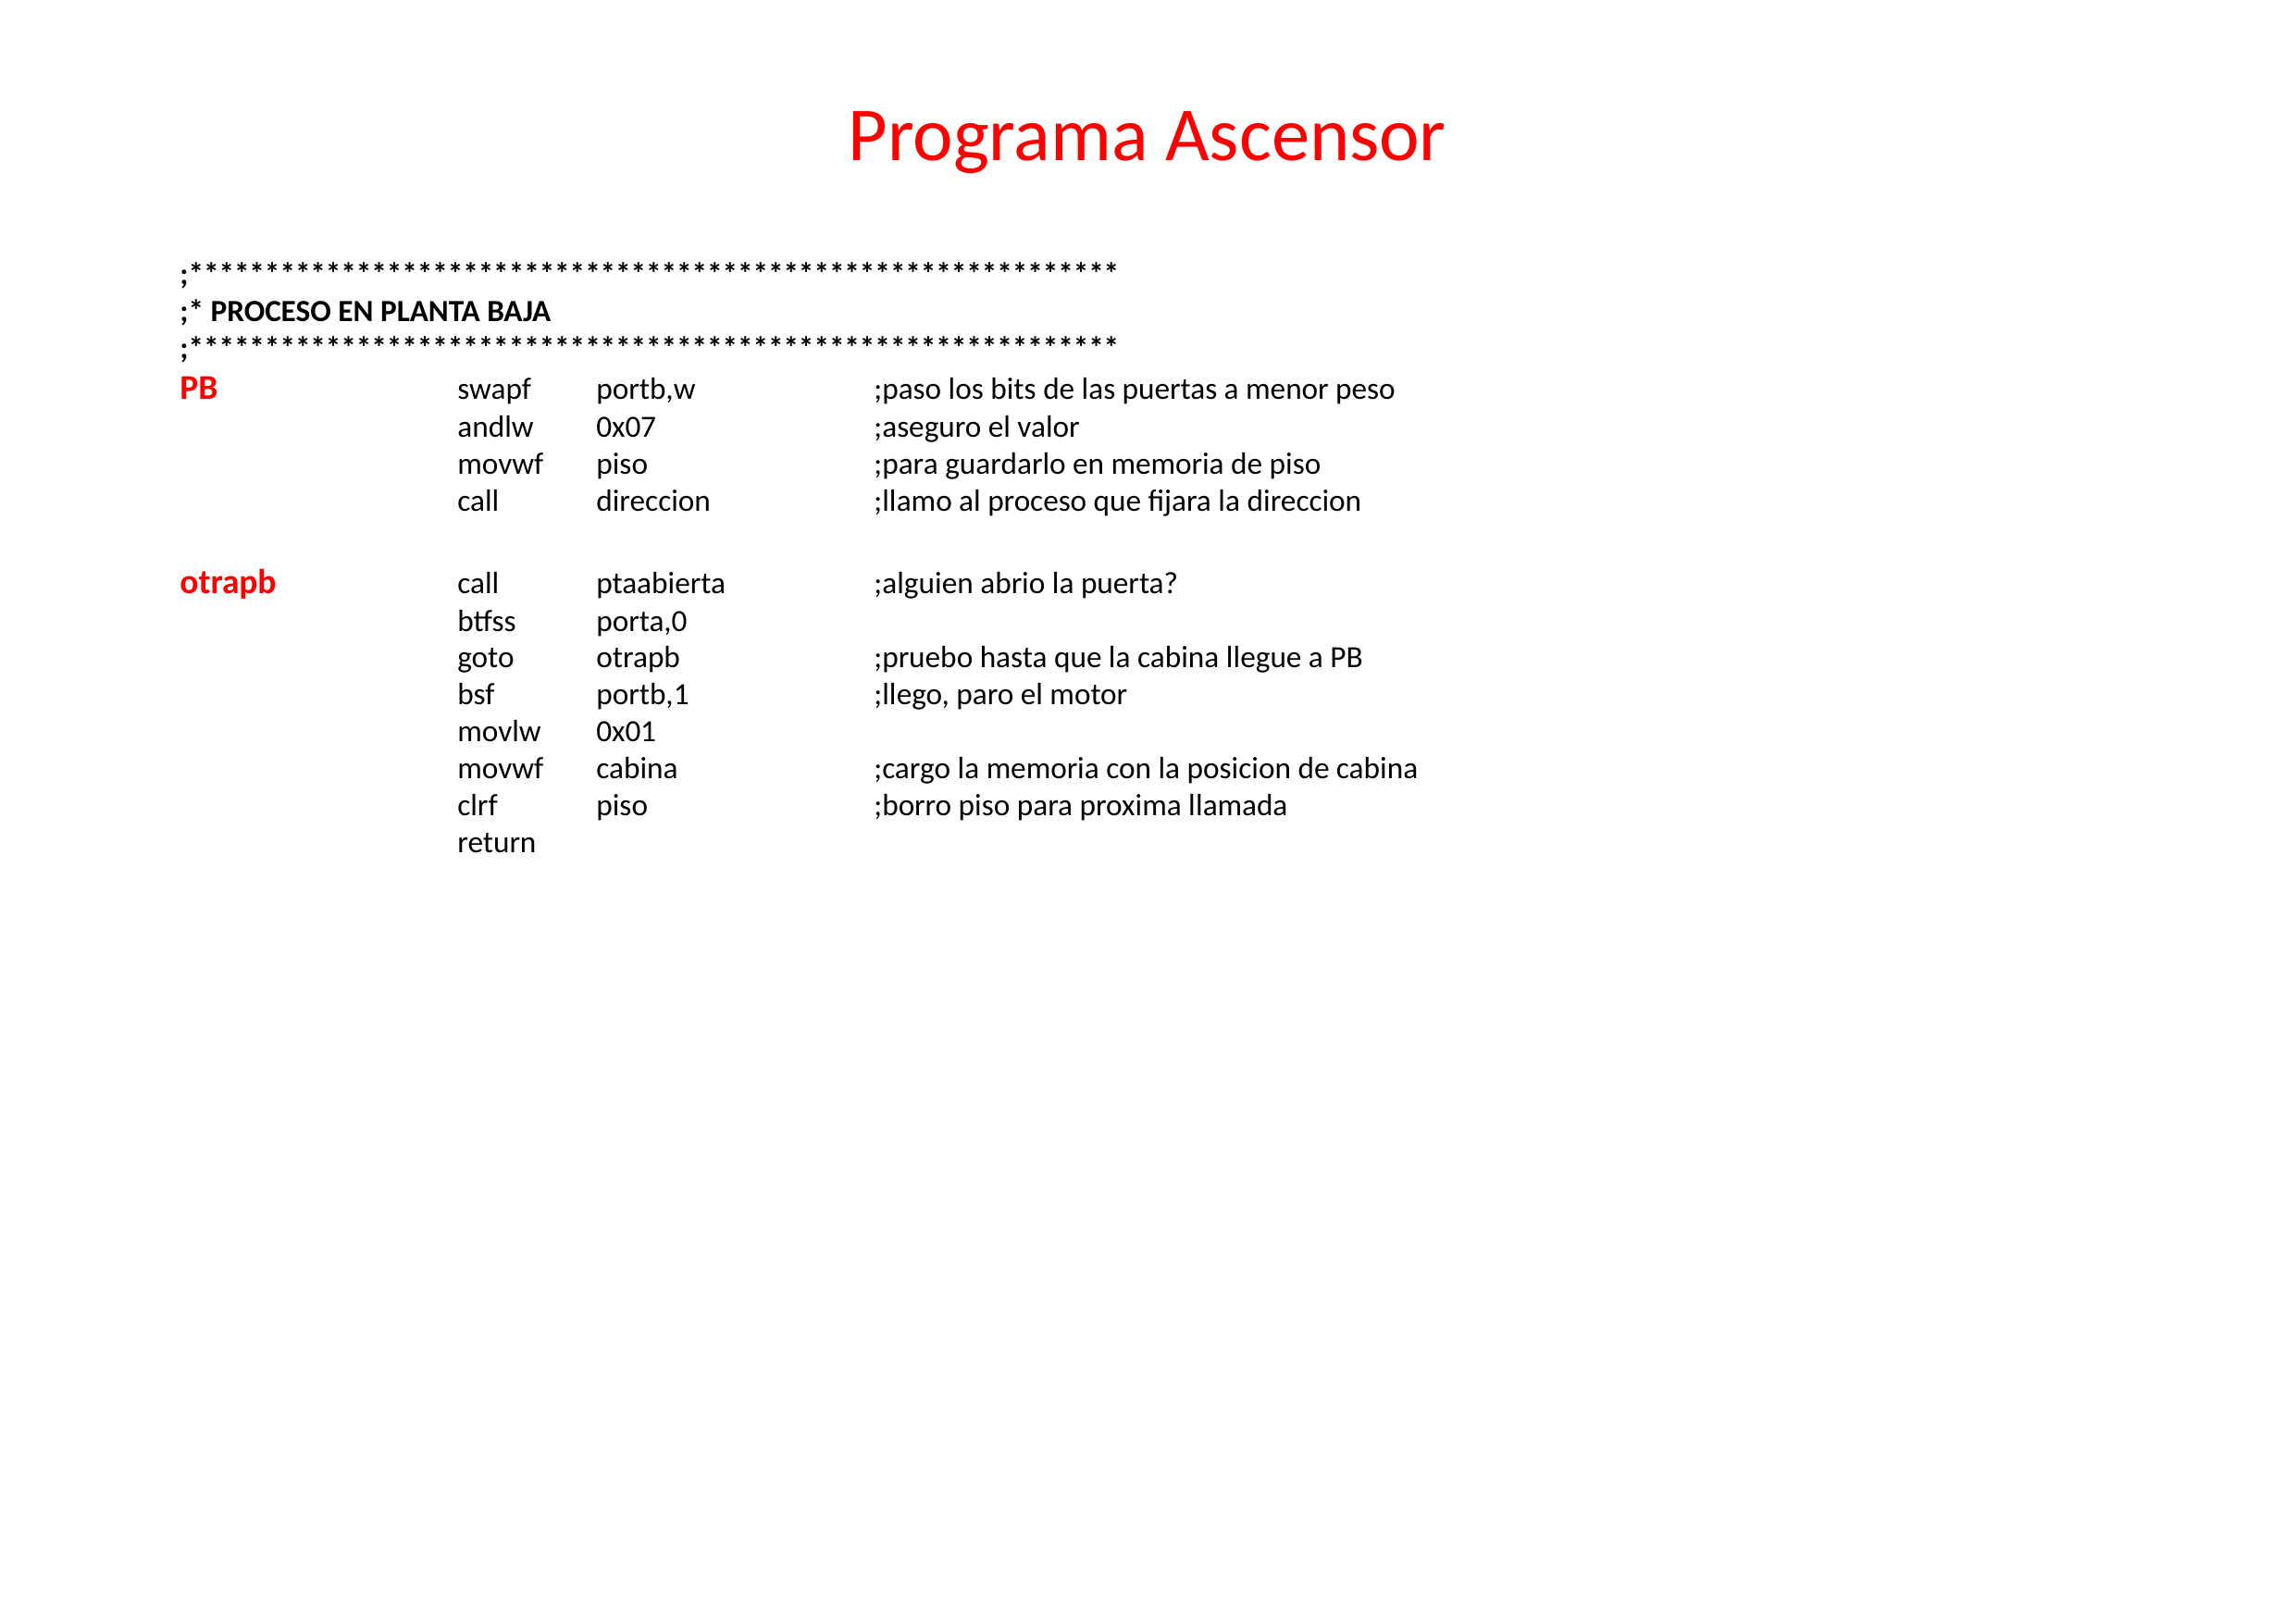

# Programa Ascensor
;*************************************************************
;* PROCESO EN PLANTA BAJA
;*************************************************************
PB		swapf	portb,w		;paso los bits de las puertas a menor peso
		andlw	0x07		;aseguro el valor
		movwf	piso		;para guardarlo en memoria de piso
		call	direccion		;llamo al proceso que fijara la direccion

otrapb		call	ptaabierta		;alguien abrio la puerta?
		btfss	porta,0
		goto	otrapb		;pruebo hasta que la cabina llegue a PB
		bsf	portb,1		;llego, paro el motor
		movlw	0x01
		movwf	cabina		;cargo la memoria con la posicion de cabina
		clrf	piso		;borro piso para proxima llamada
		return